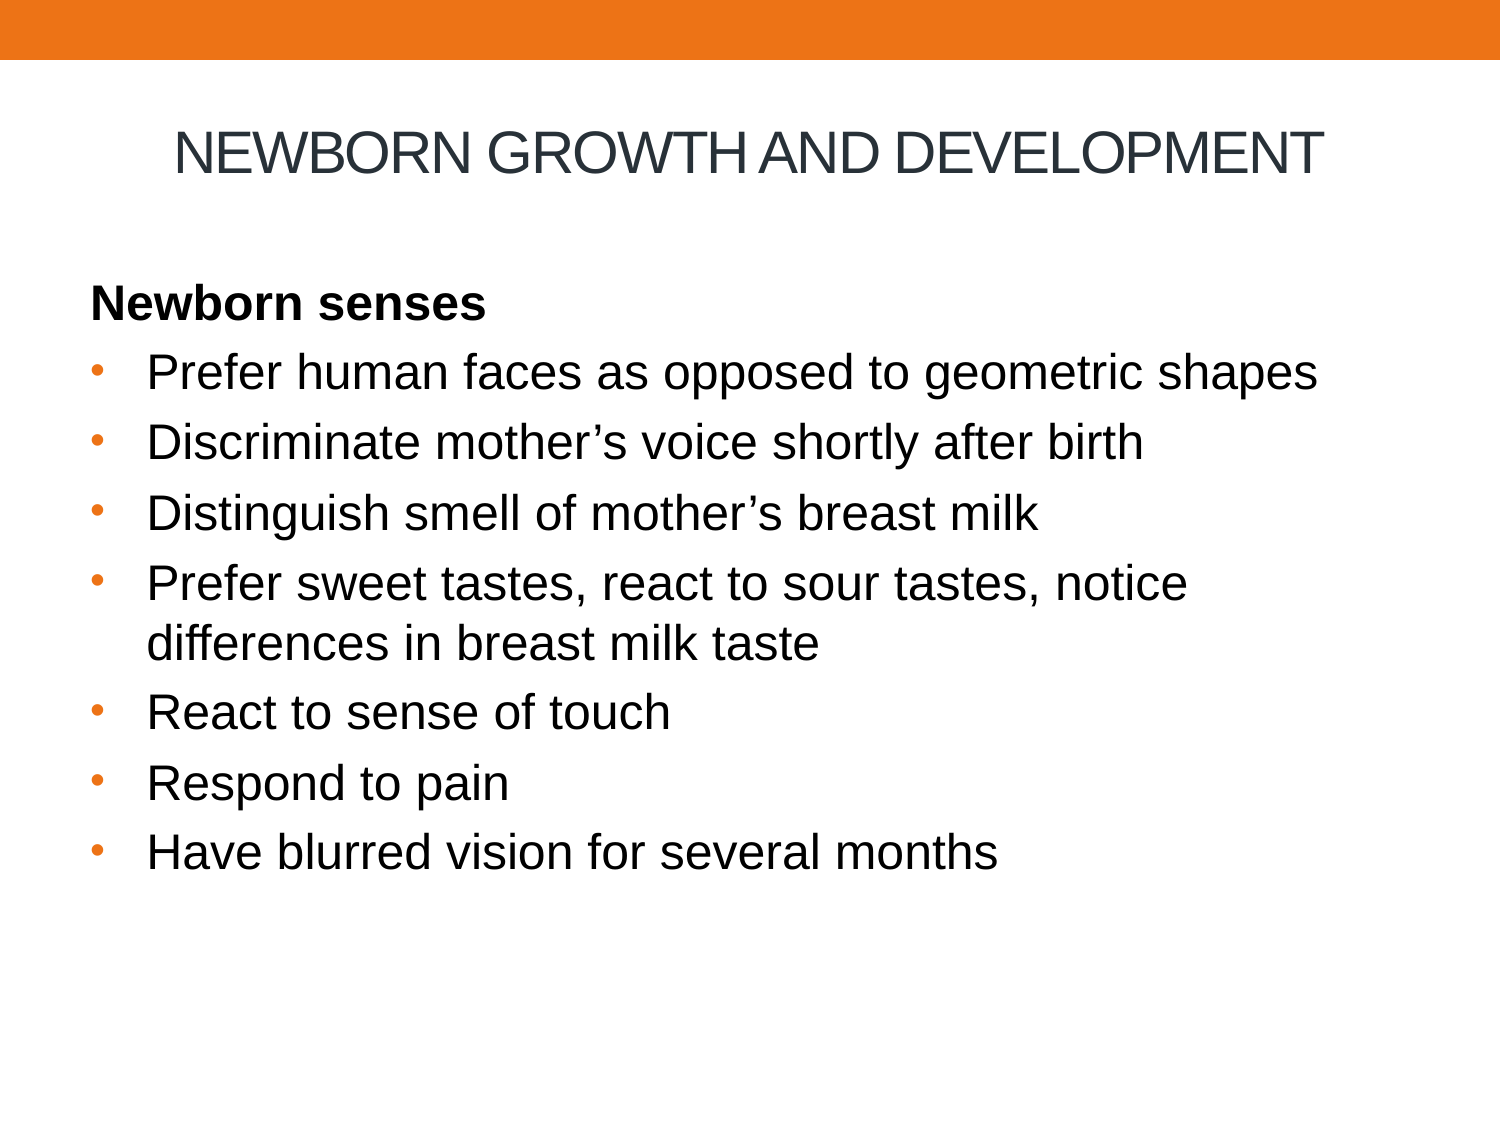

# NEWBORN GROWTH AND DEVELOPMENT
Newborn senses
Prefer human faces as opposed to geometric shapes
Discriminate mother’s voice shortly after birth
Distinguish smell of mother’s breast milk
Prefer sweet tastes, react to sour tastes, notice differences in breast milk taste
React to sense of touch
Respond to pain
Have blurred vision for several months